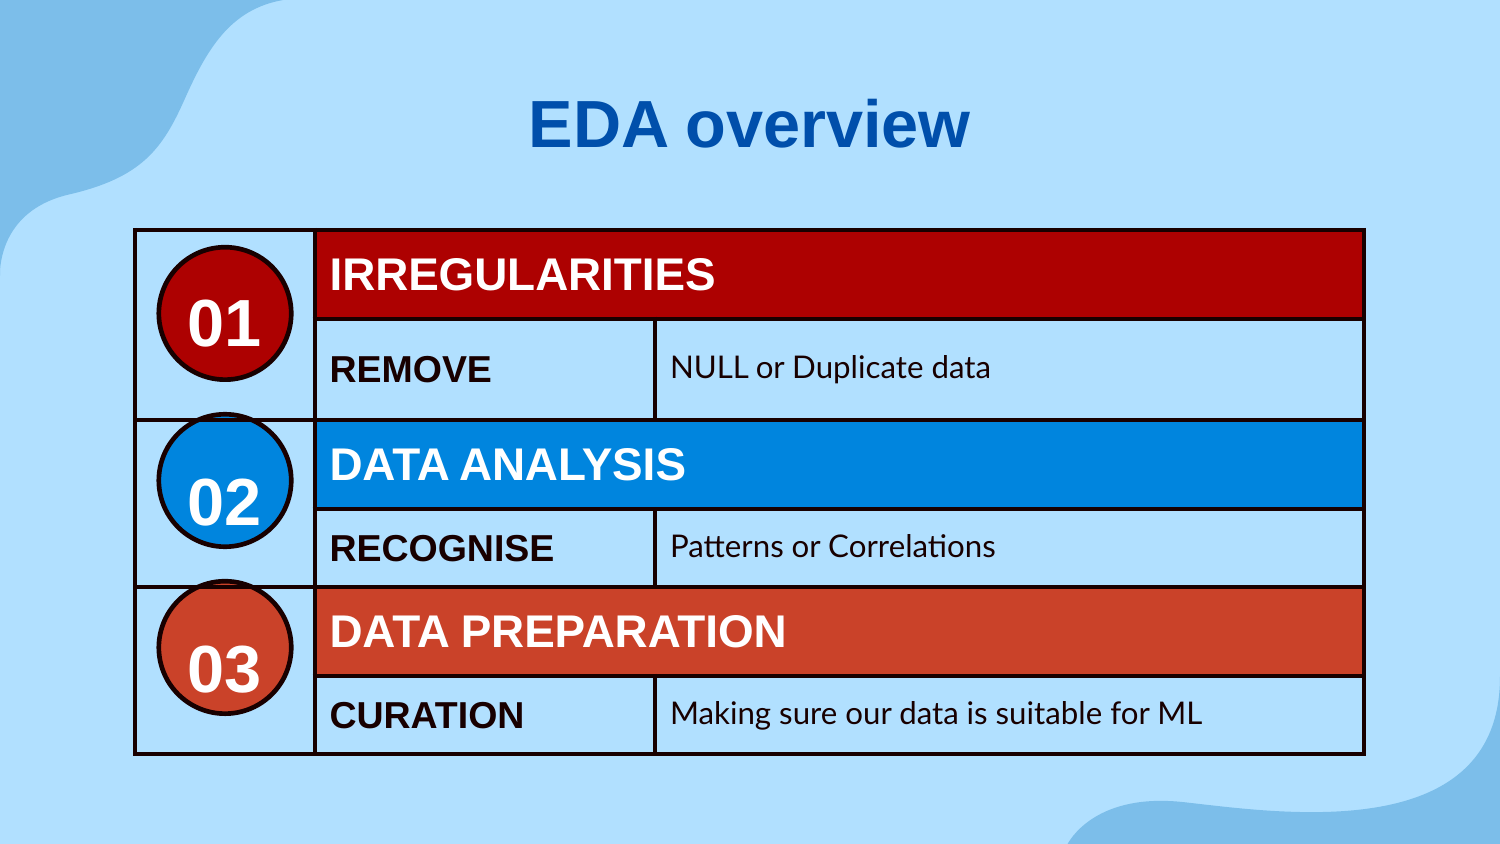

# EDA overview
| 01 | IRREGULARITIES |  |
| --- | --- | --- |
|  | REMOVE | NULL or Duplicate data |
| 02 | DATA ANALYSIS |  |
|  | RECOGNISE | Patterns or Correlations |
| 03 | DATA PREPARATION |  |
|  | CURATION | Making sure our data is suitable for ML |